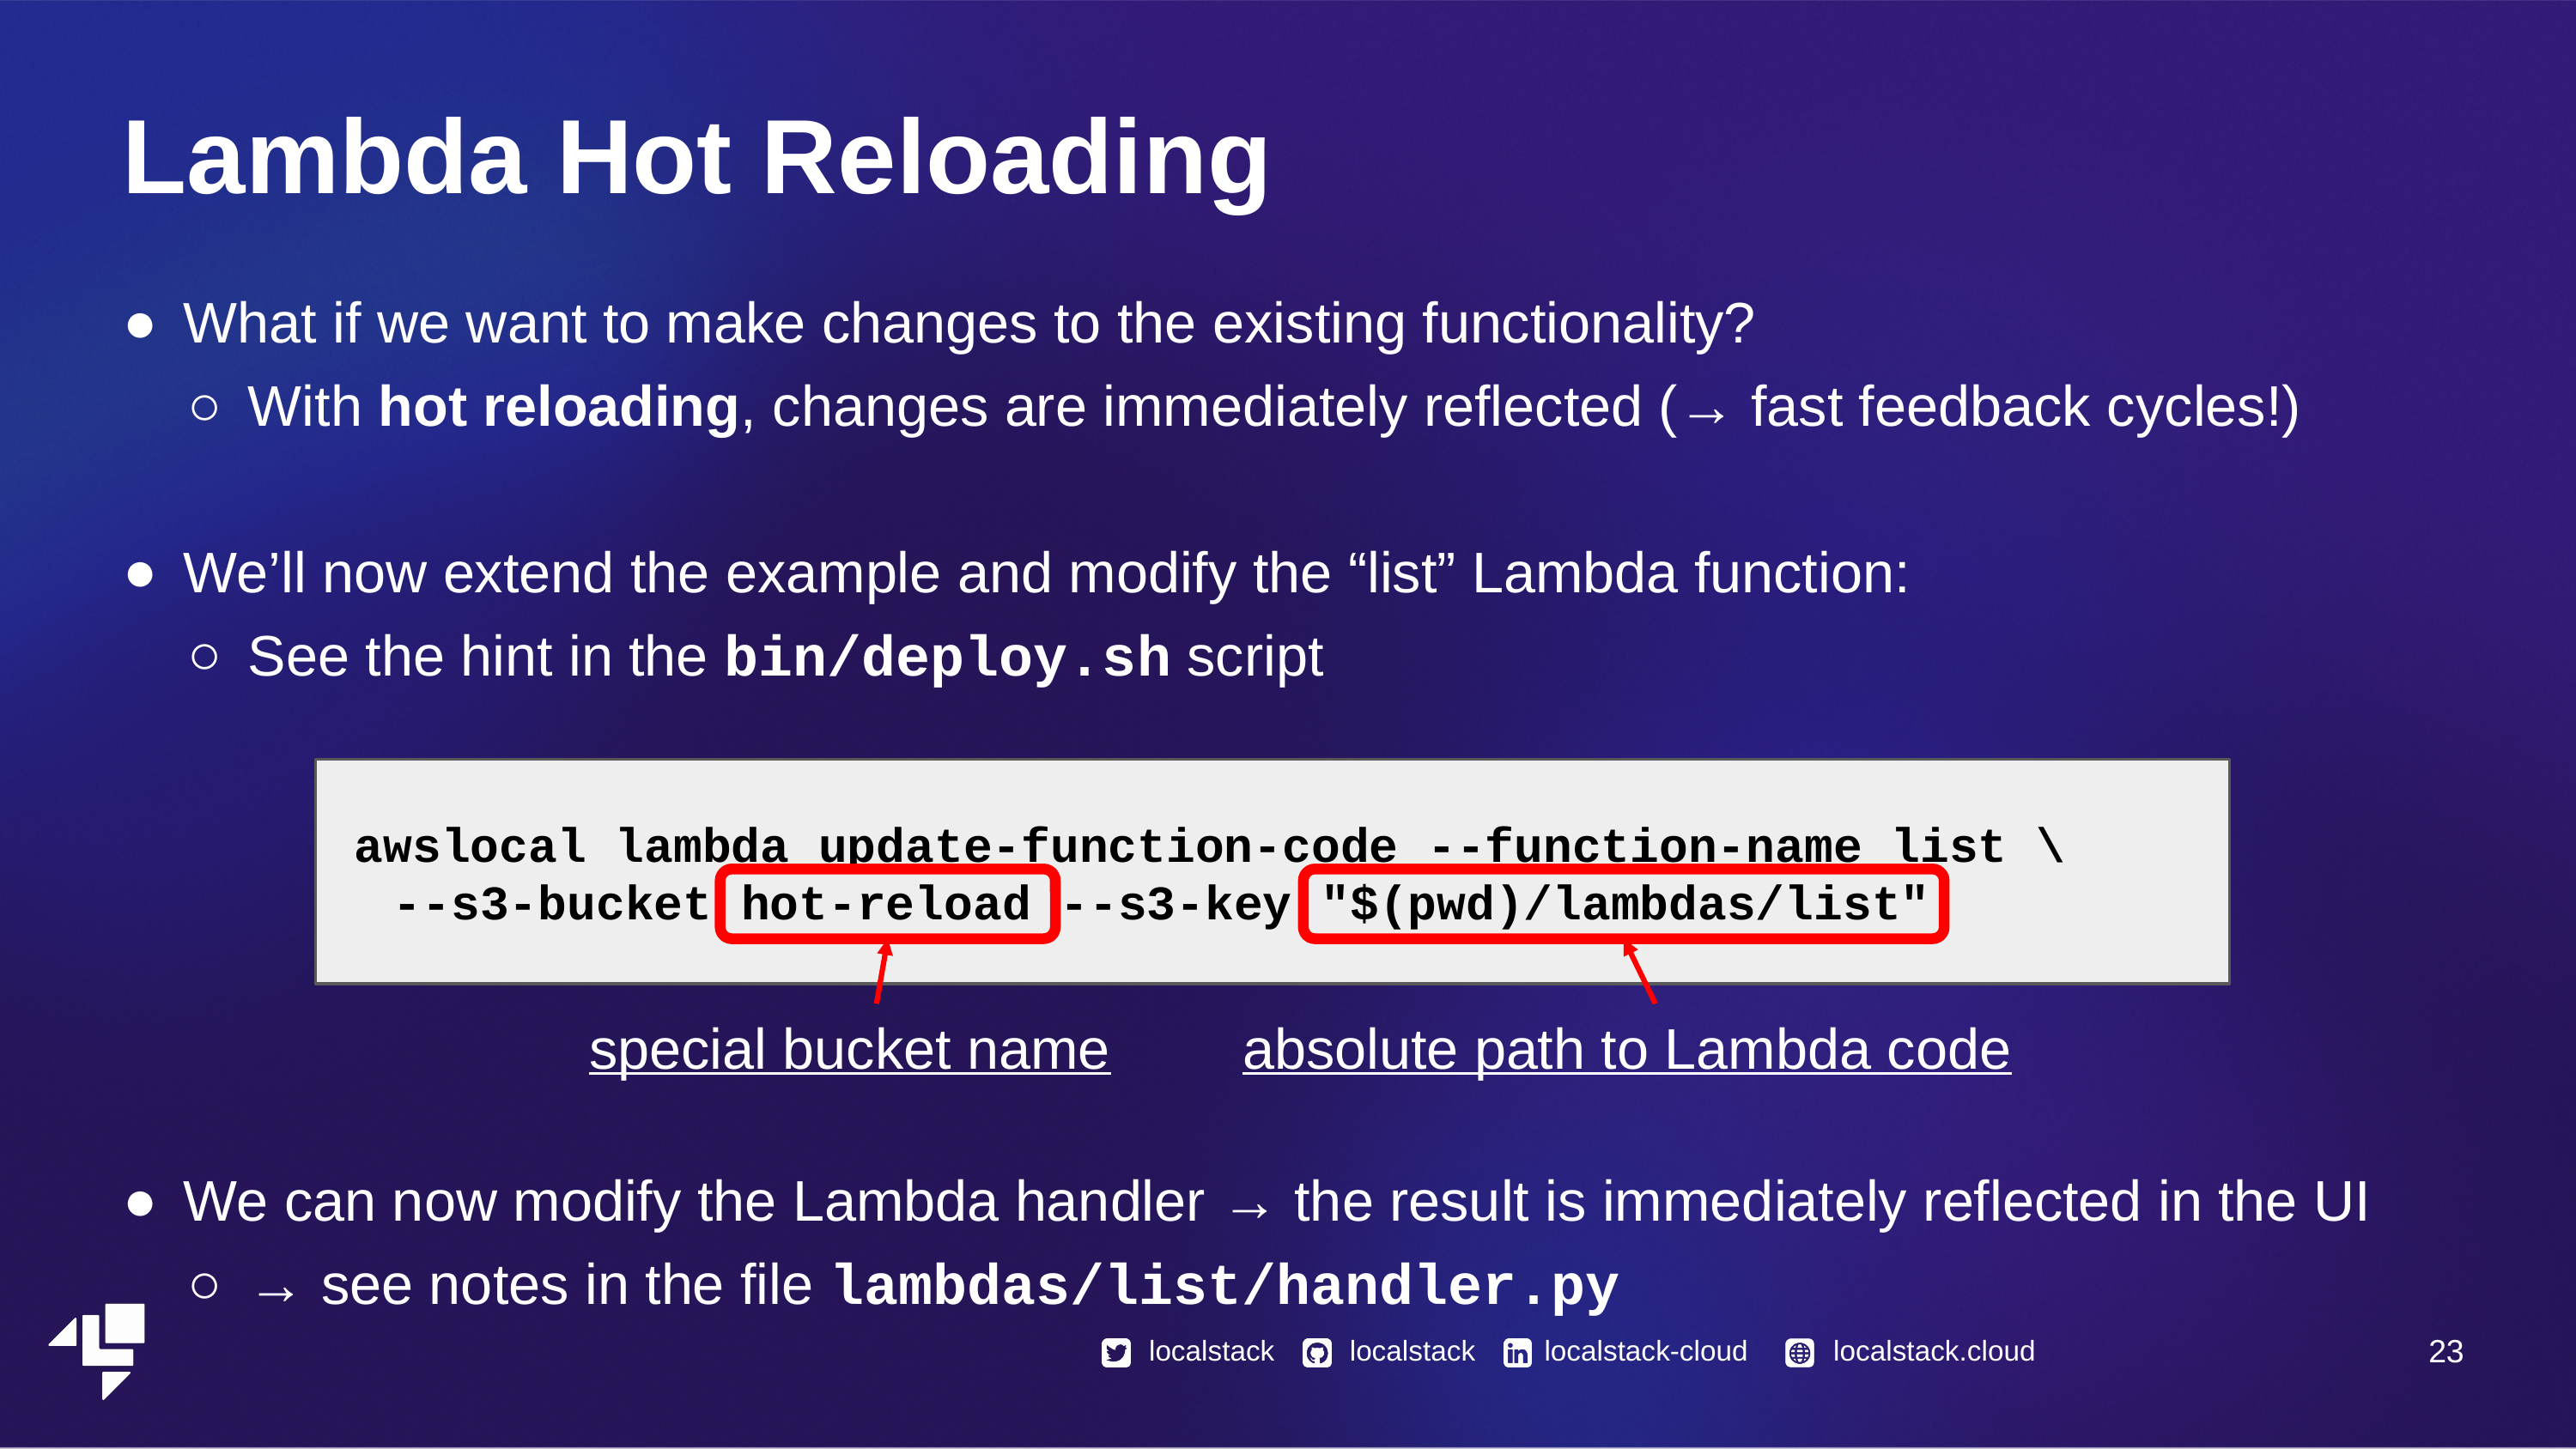

Lambda Hot Reloading
What if we want to make changes to the existing functionality?
With hot reloading, changes are immediately reflected (→ fast feedback cycles!)

We’ll now extend the example and modify the “list” Lambda function:
See the hint in the bin/deploy.sh script

We can now modify the Lambda handler → the result is immediately reflected in the UI
→ see notes in the file lambdas/list/handler.py
awslocal lambda update-function-code --function-name list \
--s3-bucket hot-reload --s3-key "$(pwd)/lambdas/list"

special bucket name
absolute path to Lambda code
23